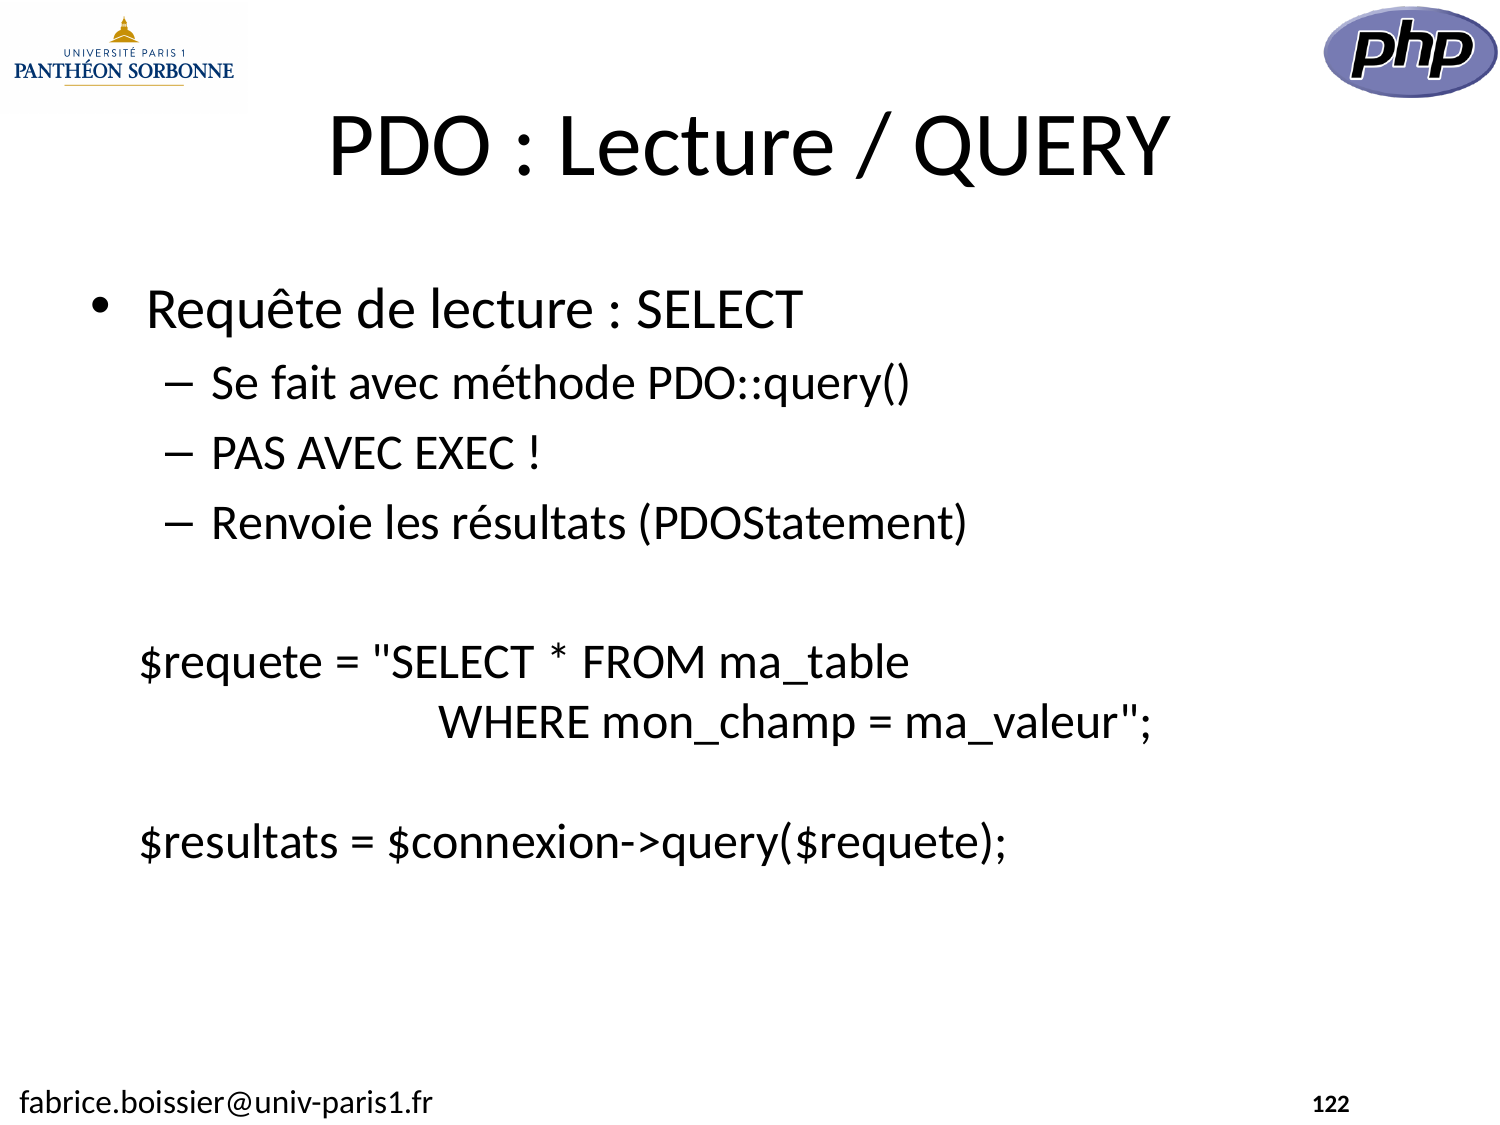

# PDO : Lecture / QUERY
Requête de lecture : SELECT
Se fait avec méthode PDO::query()
PAS AVEC EXEC !
Renvoie les résultats (PDOStatement)

$requete = "SELECT * FROM ma_table
		WHERE mon_champ = ma_valeur";
$resultats = $connexion->query($requete);
122